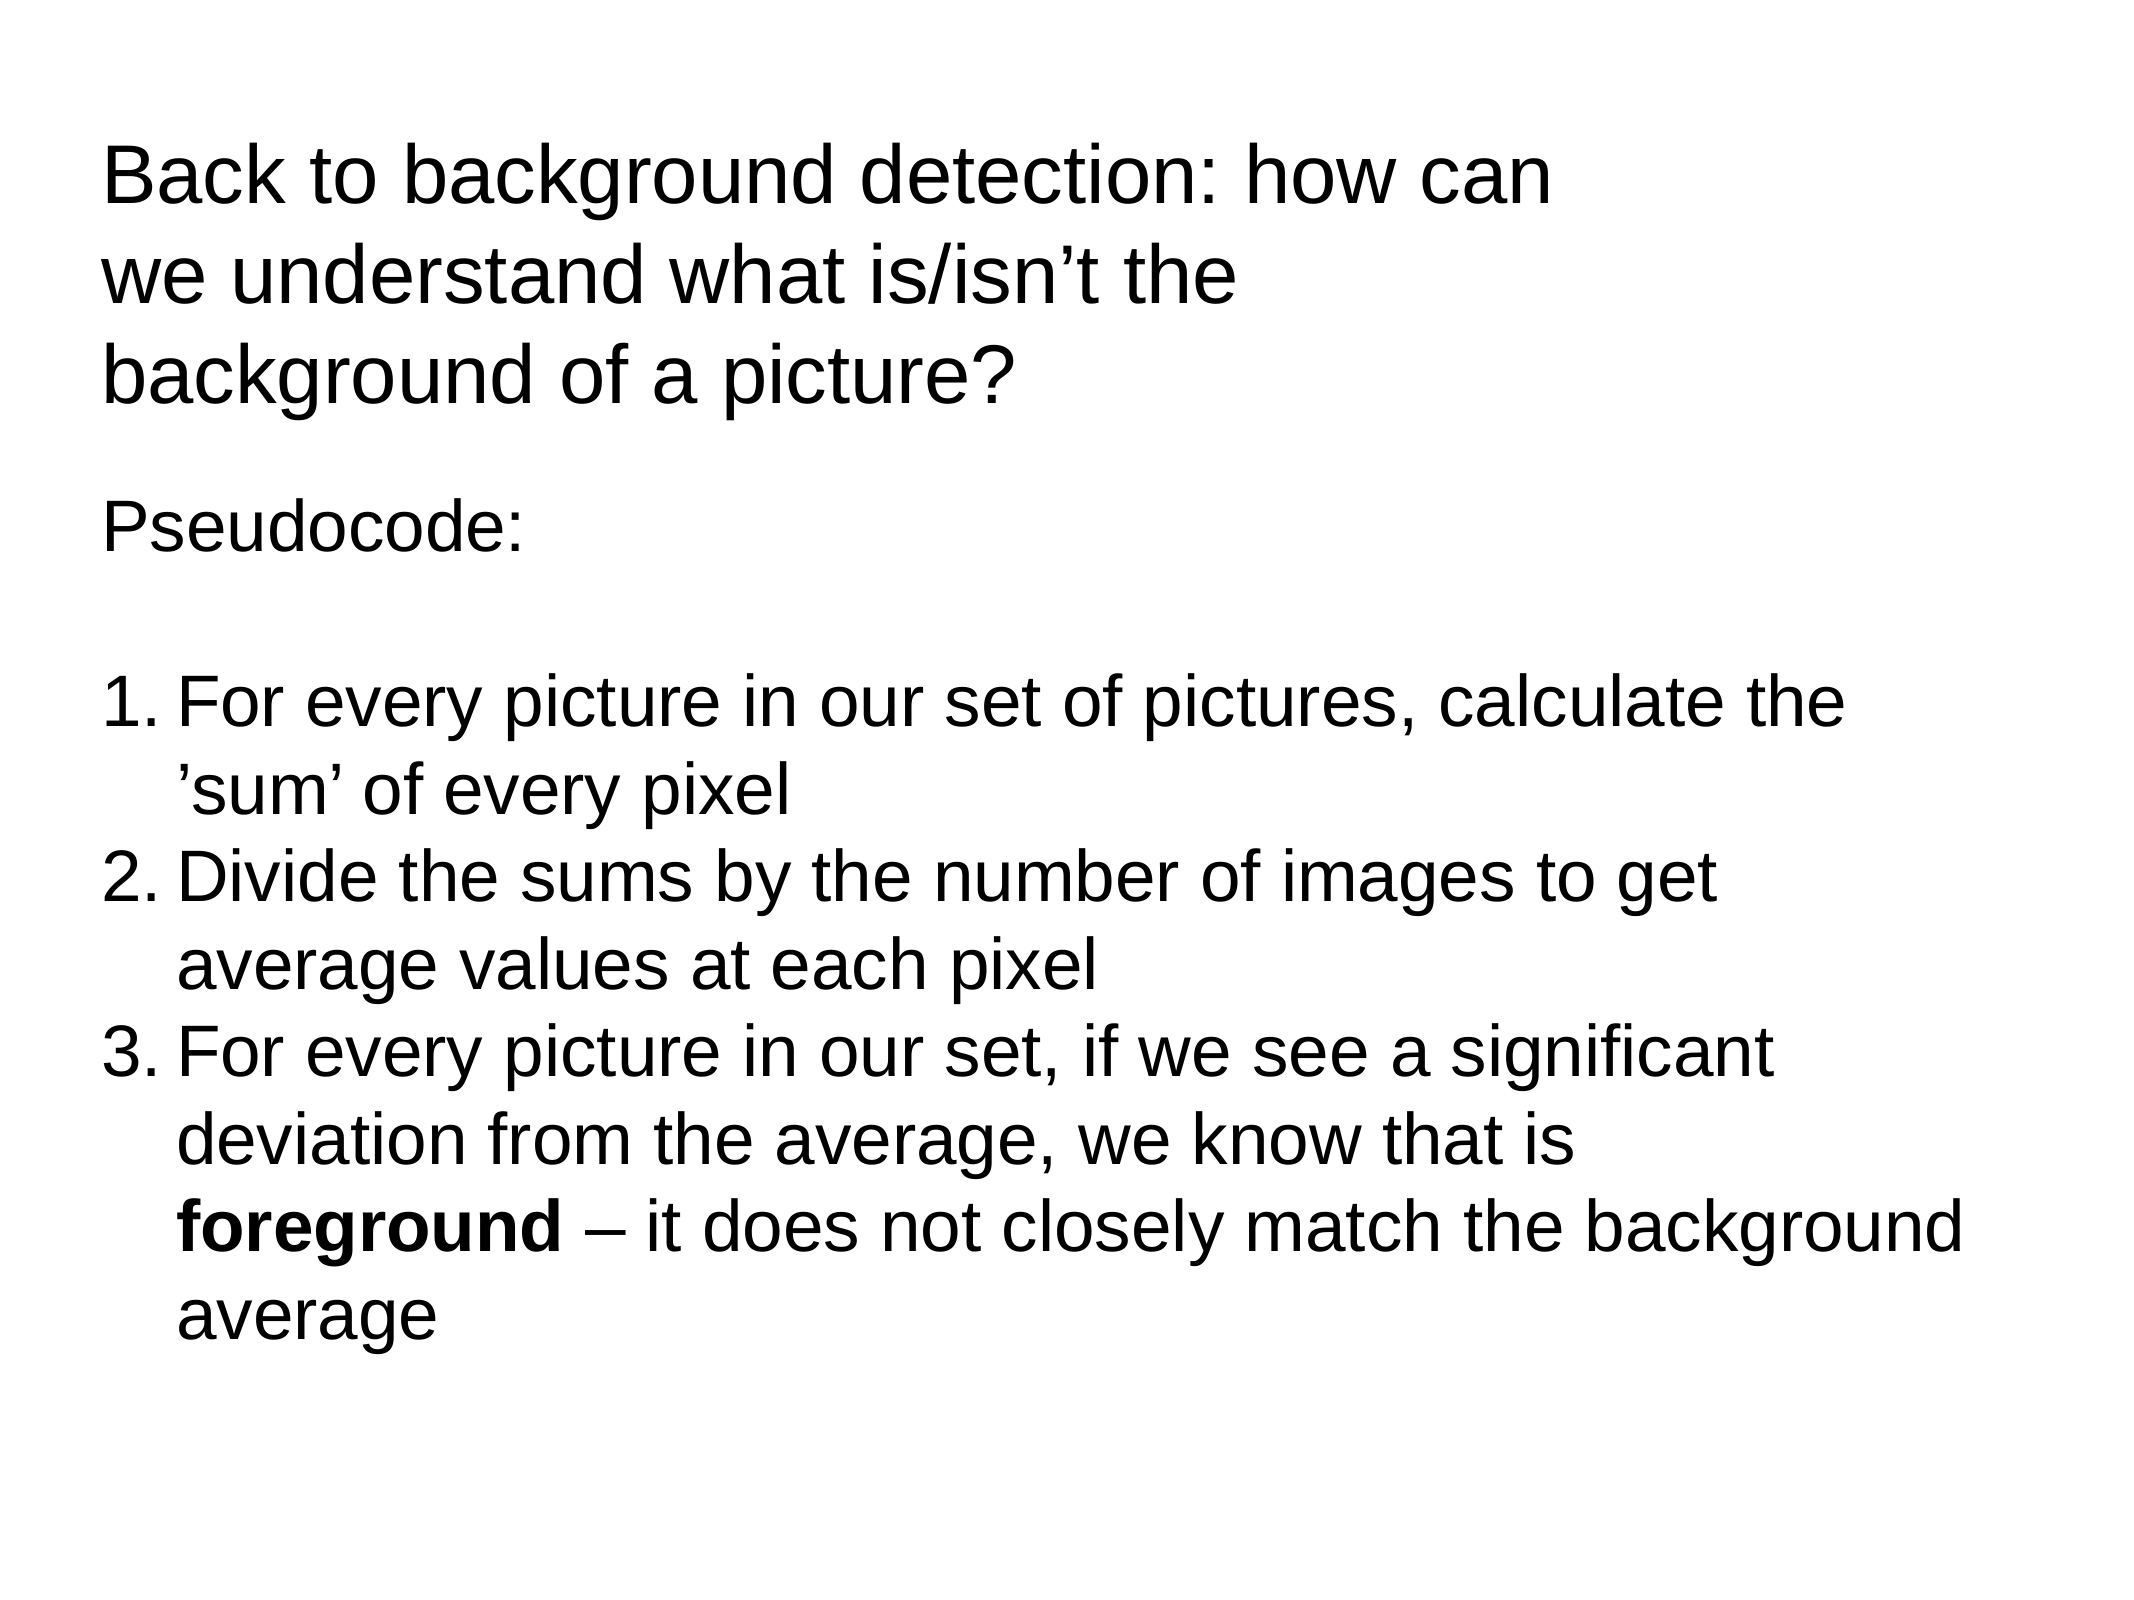

Back to background detection: how can we understand what is/isn’t the background of a picture?
Pseudocode:

For every picture in our set of pictures, calculate the ’sum’ of every pixel
Divide the sums by the number of images to get average values at each pixel
For every picture in our set, if we see a significant deviation from the average, we know that is foreground – it does not closely match the background average